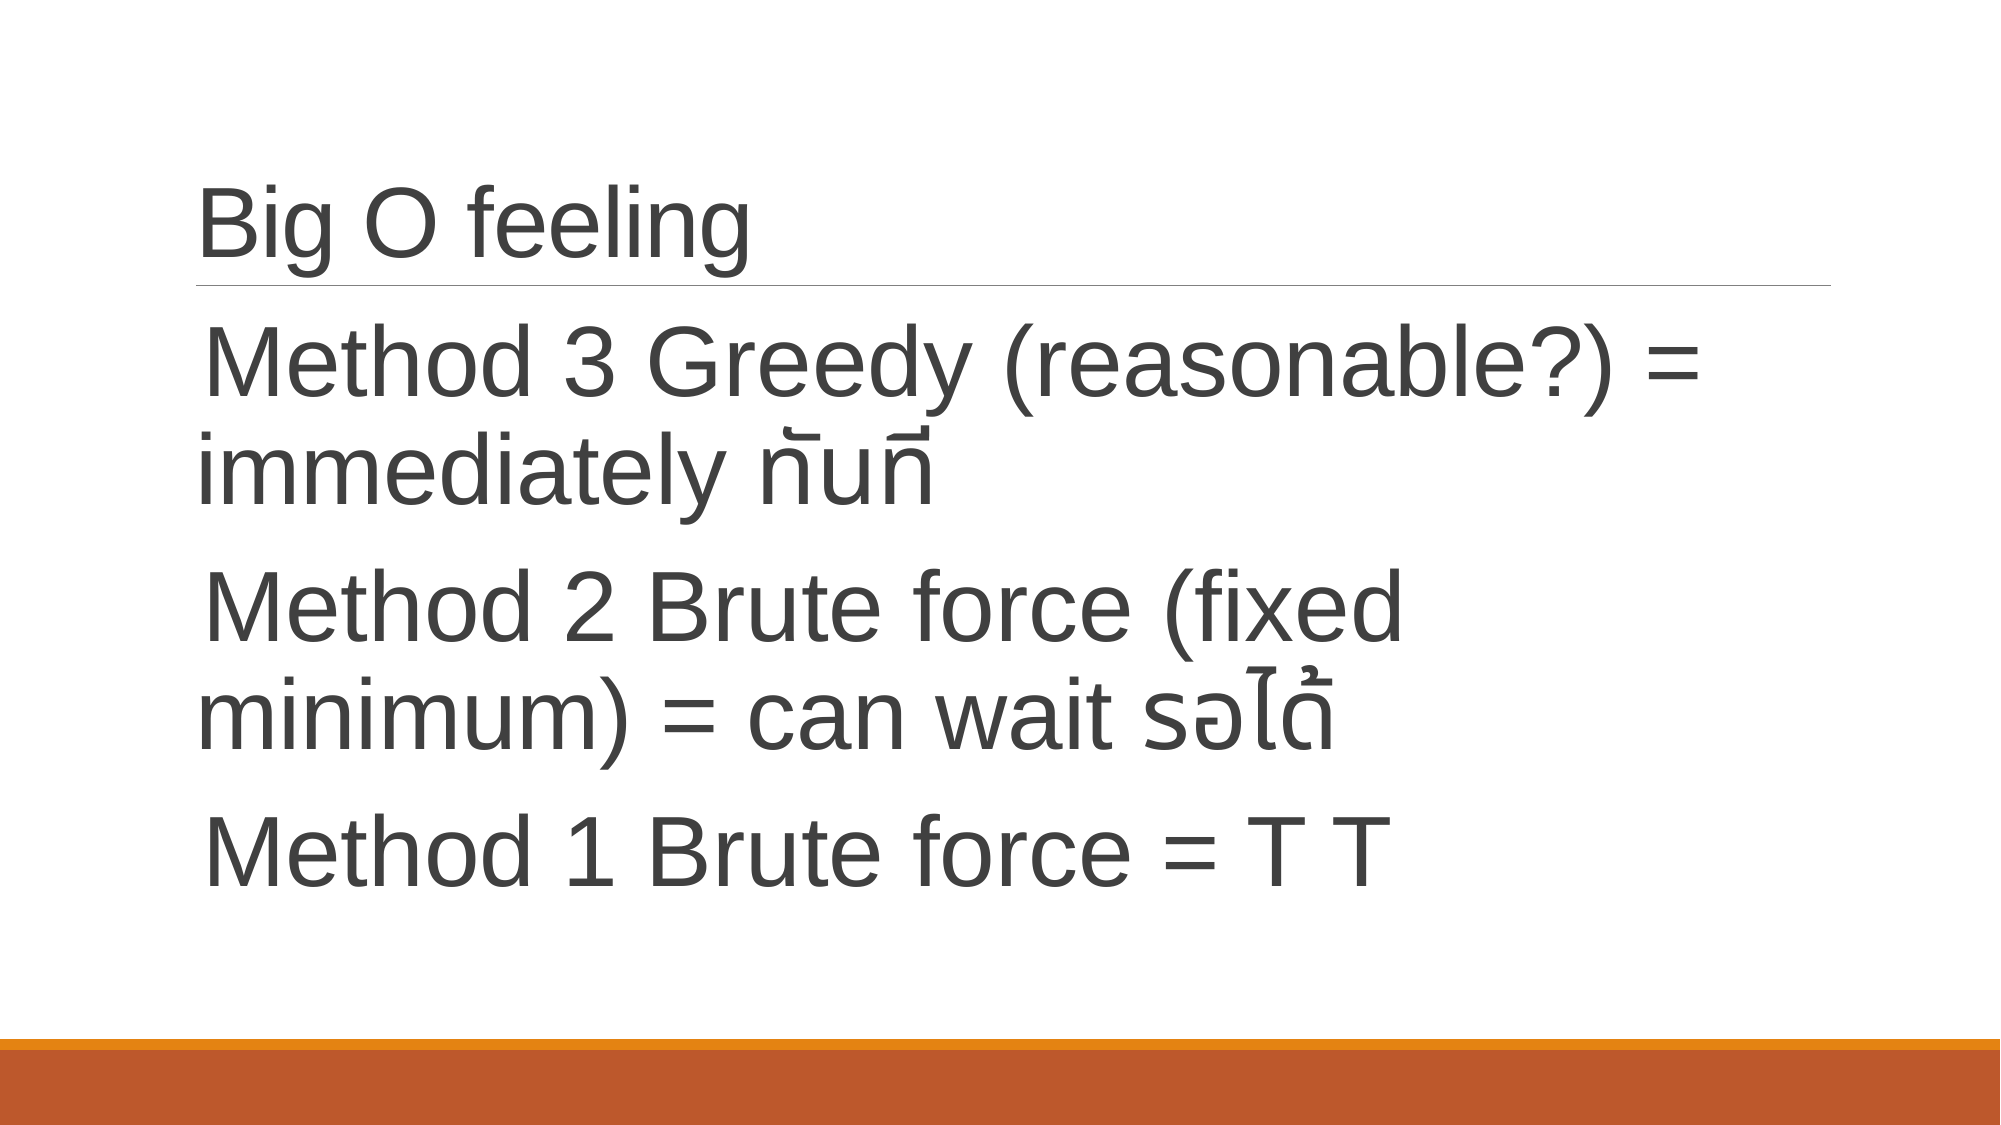

# Big O feeling
Method 3 Greedy (reasonable?) = immediately ทันที
Method 2 Brute force (fixed minimum) = can wait รอได้
Method 1 Brute force = T T